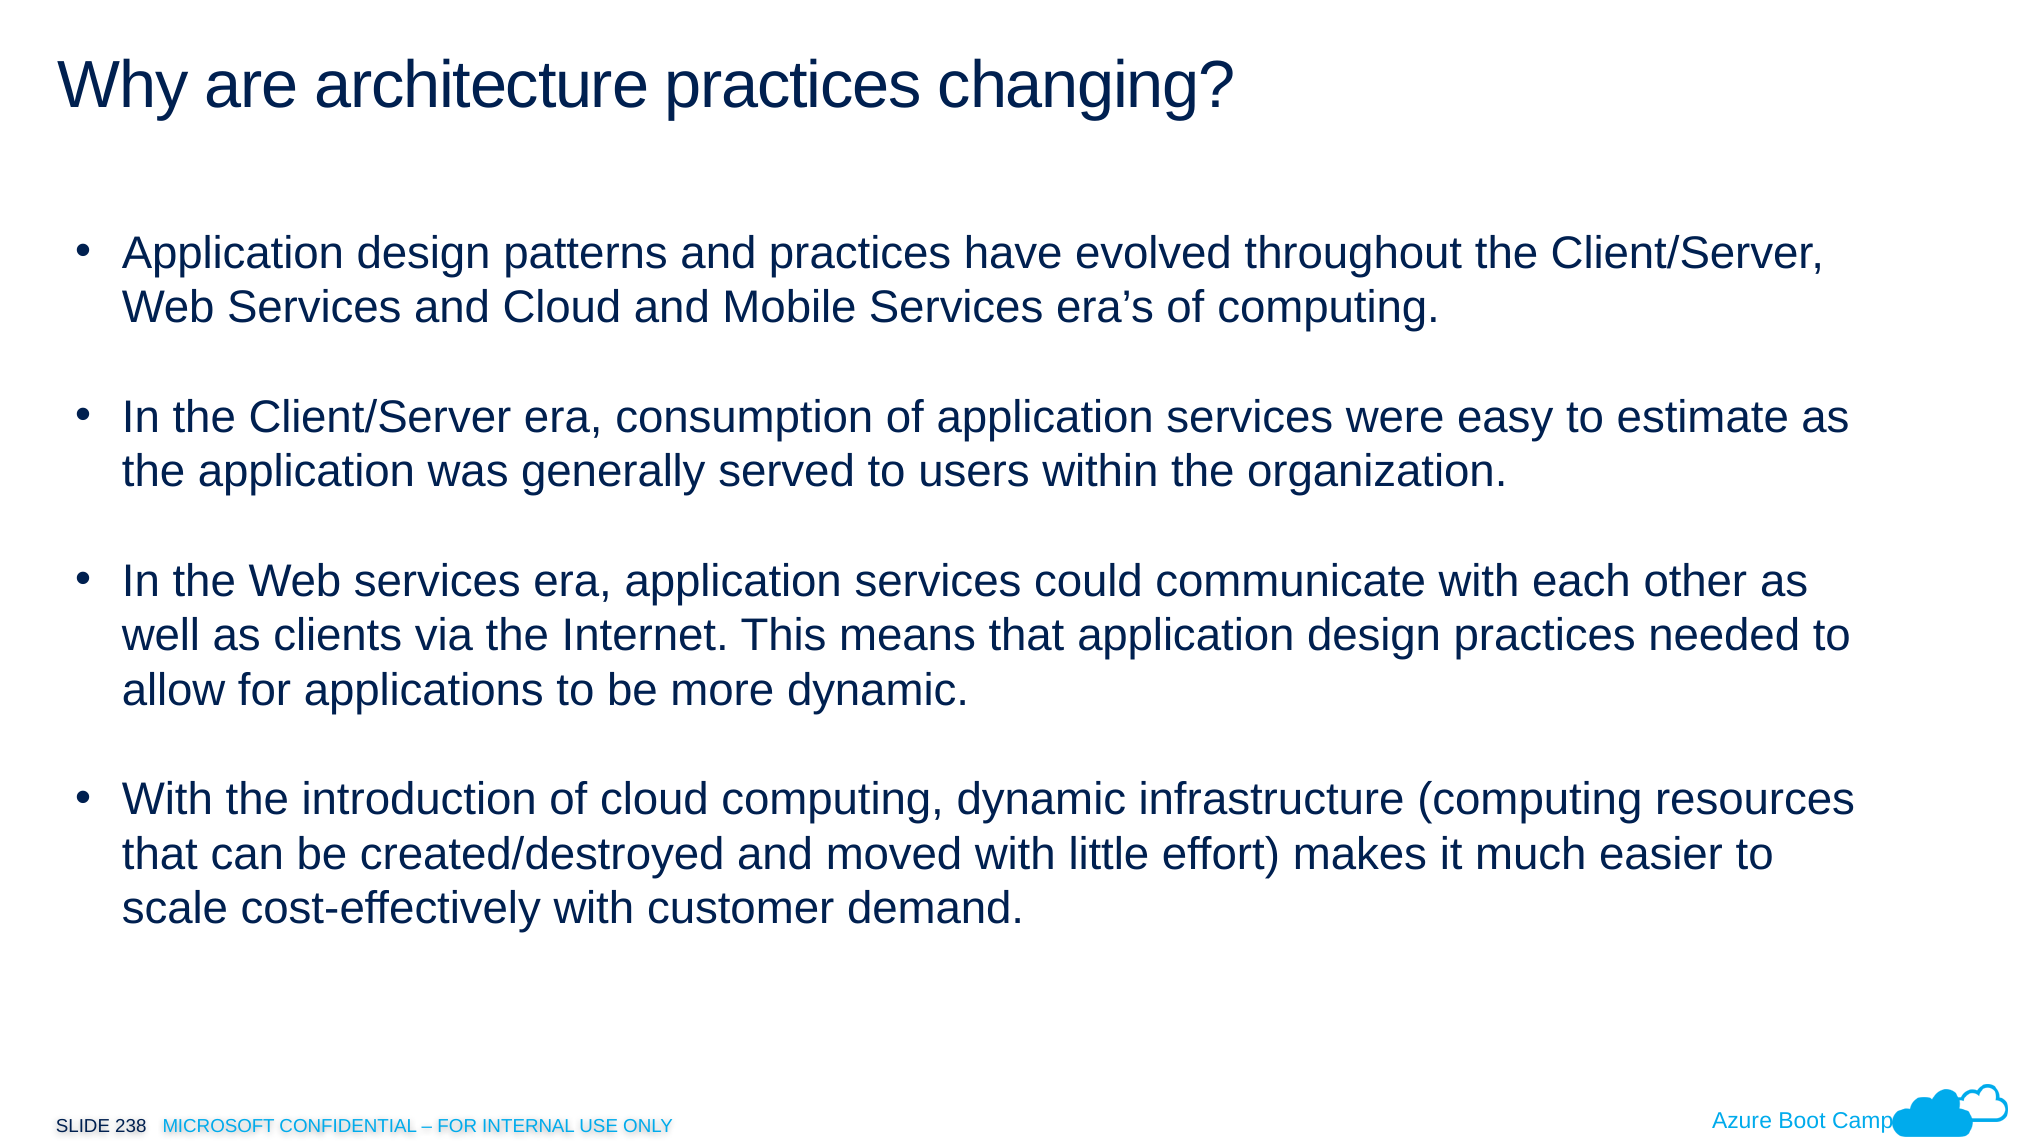

# Why are architecture practices changing?
Application design patterns and practices have evolved throughout the Client/Server, Web Services and Cloud and Mobile Services era’s of computing.

In the Client/Server era, consumption of application services were easy to estimate as the application was generally served to users within the organization.

In the Web services era, application services could communicate with each other as well as clients via the Internet. This means that application design practices needed to allow for applications to be more dynamic.

With the introduction of cloud computing, dynamic infrastructure (computing resources that can be created/destroyed and moved with little effort) makes it much easier to scale cost-effectively with customer demand.